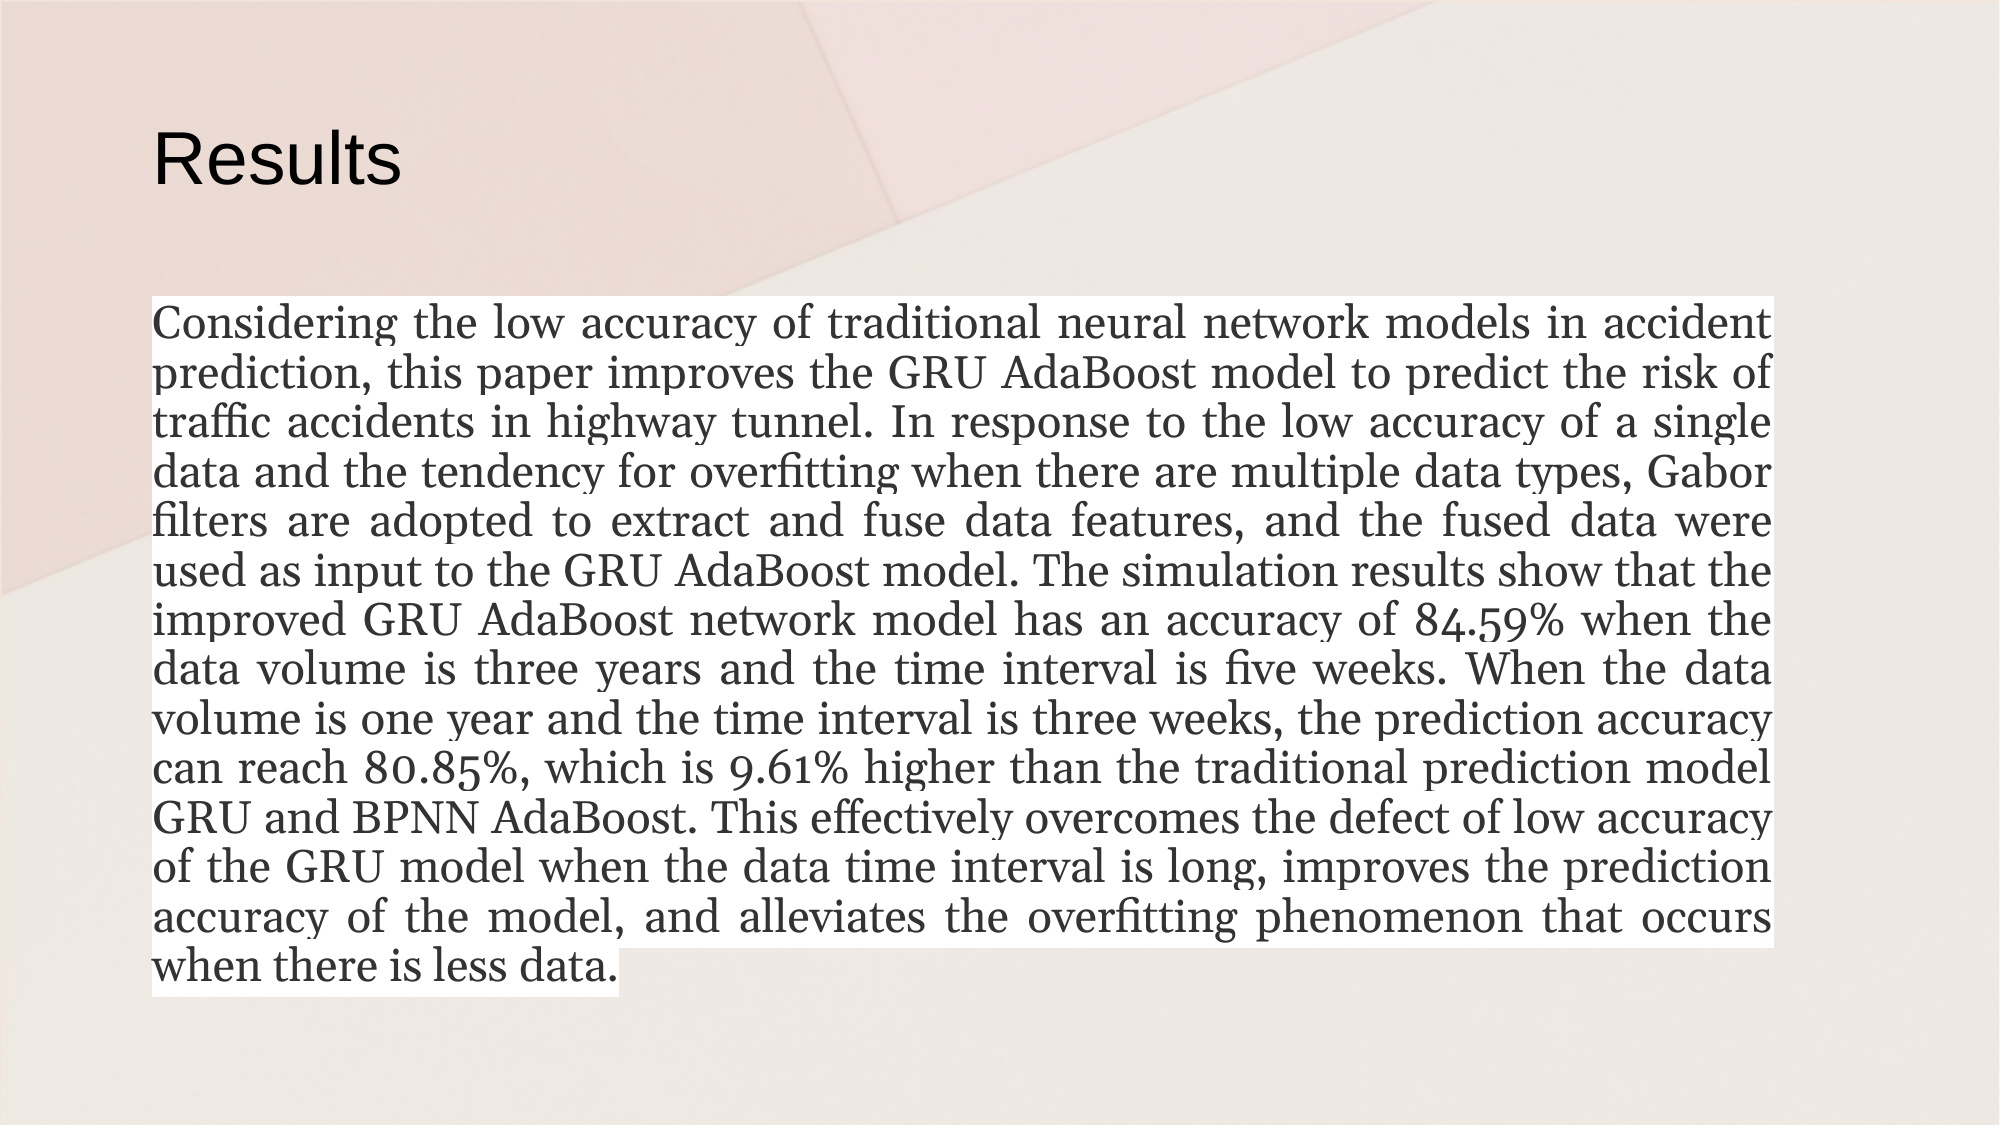

# Results
Considering the low accuracy of traditional neural network models in accident prediction, this paper improves the GRU AdaBoost model to predict the risk of traffic accidents in highway tunnel. In response to the low accuracy of a single data and the tendency for overfitting when there are multiple data types, Gabor filters are adopted to extract and fuse data features, and the fused data were used as input to the GRU AdaBoost model. The simulation results show that the improved GRU AdaBoost network model has an accuracy of 84.59% when the data volume is three years and the time interval is five weeks. When the data volume is one year and the time interval is three weeks, the prediction accuracy can reach 80.85%, which is 9.61% higher than the traditional prediction model GRU and BPNN AdaBoost. This effectively overcomes the defect of low accuracy of the GRU model when the data time interval is long, improves the prediction accuracy of the model, and alleviates the overfitting phenomenon that occurs when there is less data.